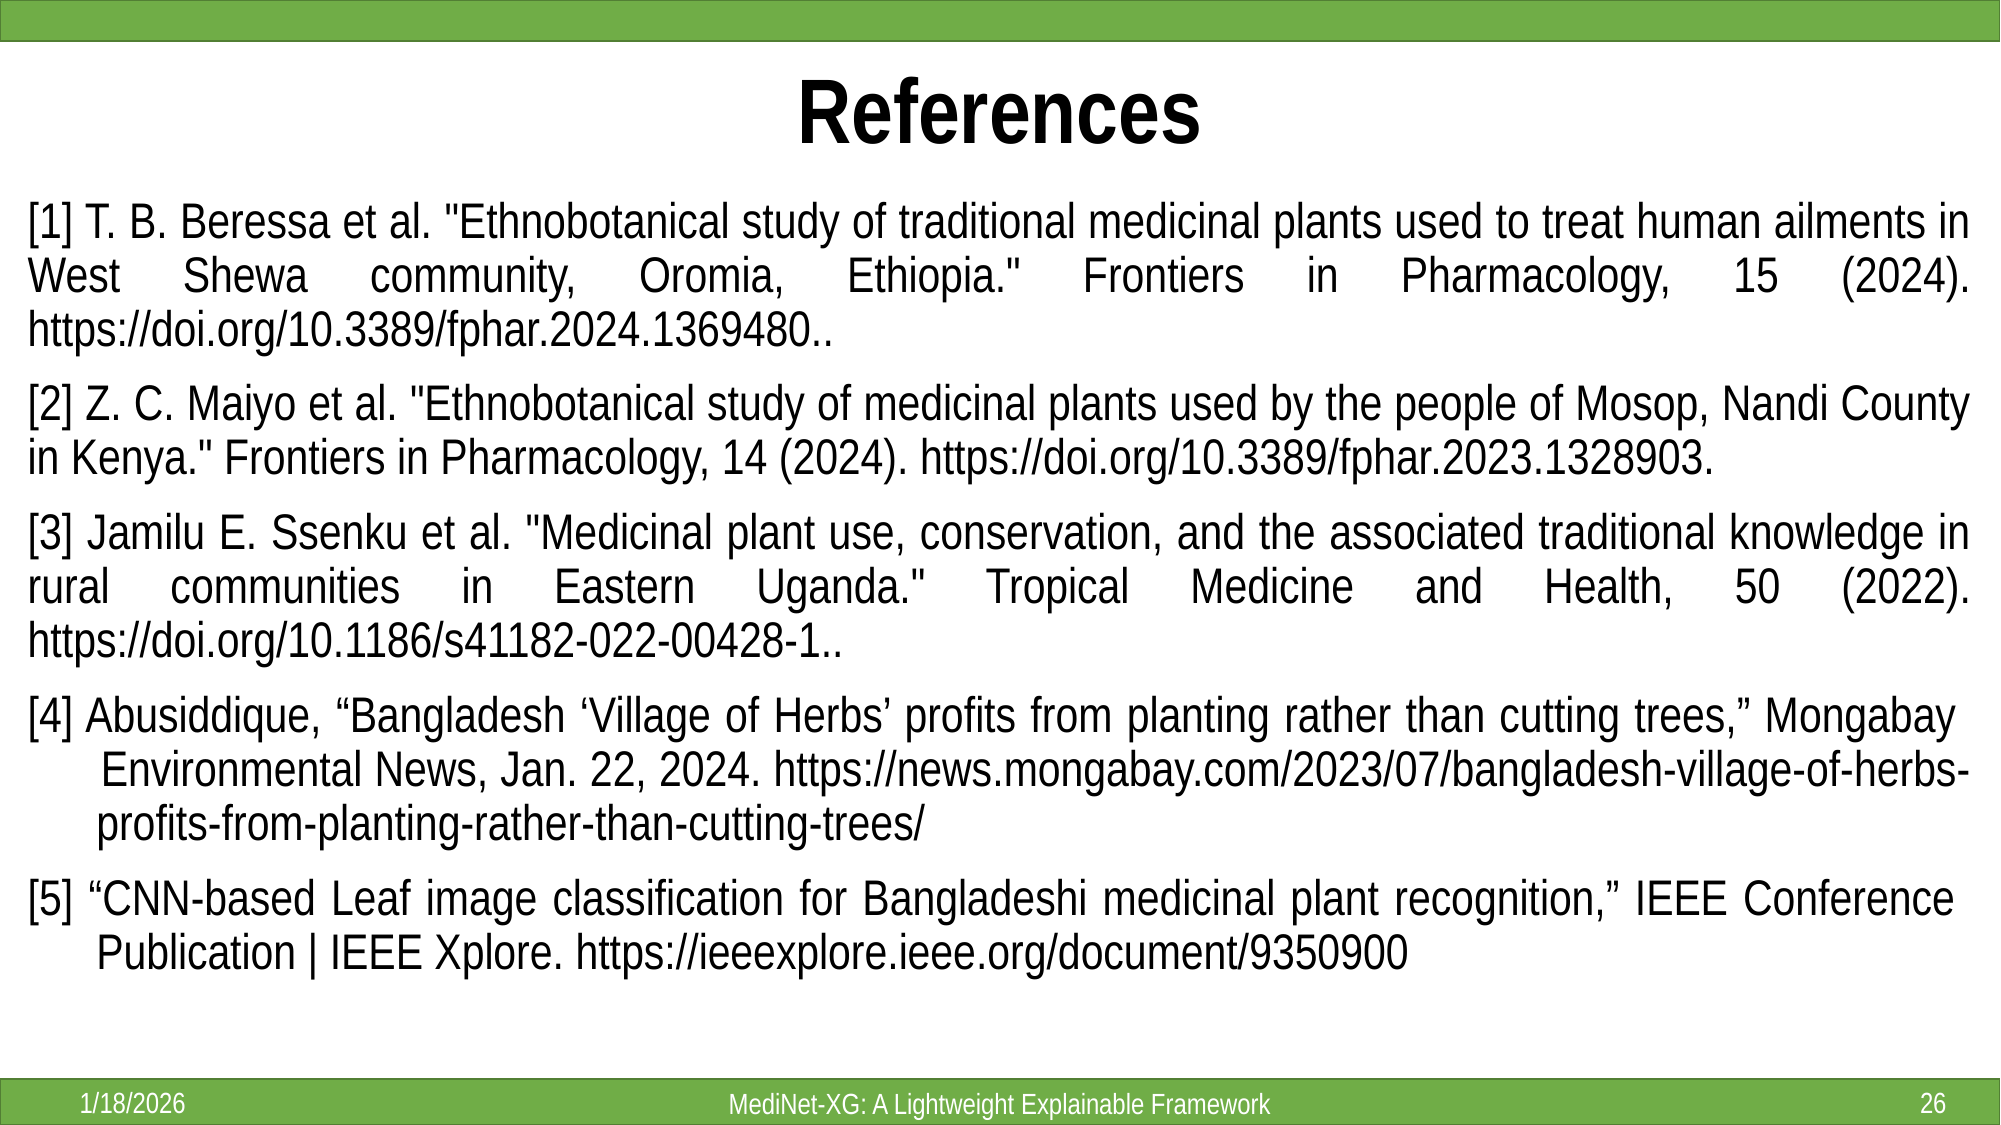

# References
[1] T. B. Beressa et al. "Ethnobotanical study of traditional medicinal plants used to treat human ailments in West Shewa community, Oromia, Ethiopia." Frontiers in Pharmacology, 15 (2024). https://doi.org/10.3389/fphar.2024.1369480..
[2] Z. C. Maiyo et al. "Ethnobotanical study of medicinal plants used by the people of Mosop, Nandi County in Kenya." Frontiers in Pharmacology, 14 (2024). https://doi.org/10.3389/fphar.2023.1328903.
[3] Jamilu E. Ssenku et al. "Medicinal plant use, conservation, and the associated traditional knowledge in rural communities in Eastern Uganda." Tropical Medicine and Health, 50 (2022). https://doi.org/10.1186/s41182-022-00428-1..
[4] Abusiddique, “Bangladesh ‘Village of Herbs’ profits from planting rather than cutting trees,” Mongabay
      Environmental News, Jan. 22, 2024. https://news.mongabay.com/2023/07/bangladesh-village-of-herbs-
      profits-from-planting-rather-than-cutting-trees/
[5] “CNN-based Leaf image classification for Bangladeshi medicinal plant recognition,” IEEE Conference
      Publication | IEEE Xplore. https://ieeexplore.ieee.org/document/9350900

1/18/2026
26
MediNet-XG: A Lightweight Explainable Framework